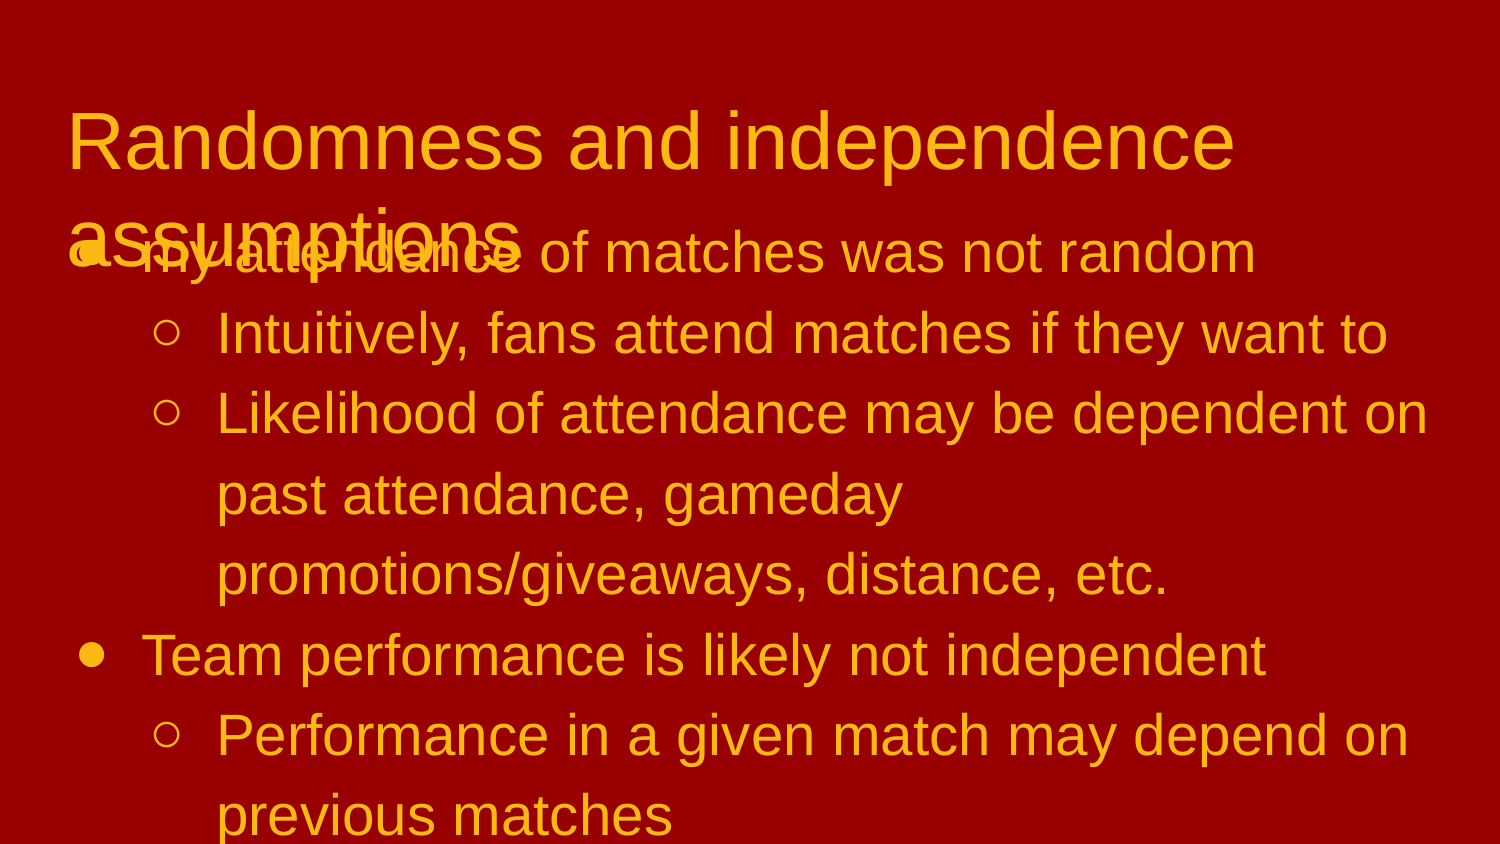

# Randomness and independence assumptions
my attendance of matches was not random
Intuitively, fans attend matches if they want to
Likelihood of attendance may be dependent on past attendance, gameday promotions/giveaways, distance, etc.
Team performance is likely not independent
Performance in a given match may depend on previous matches
However, it appears these assumptions are not “badly” violated.